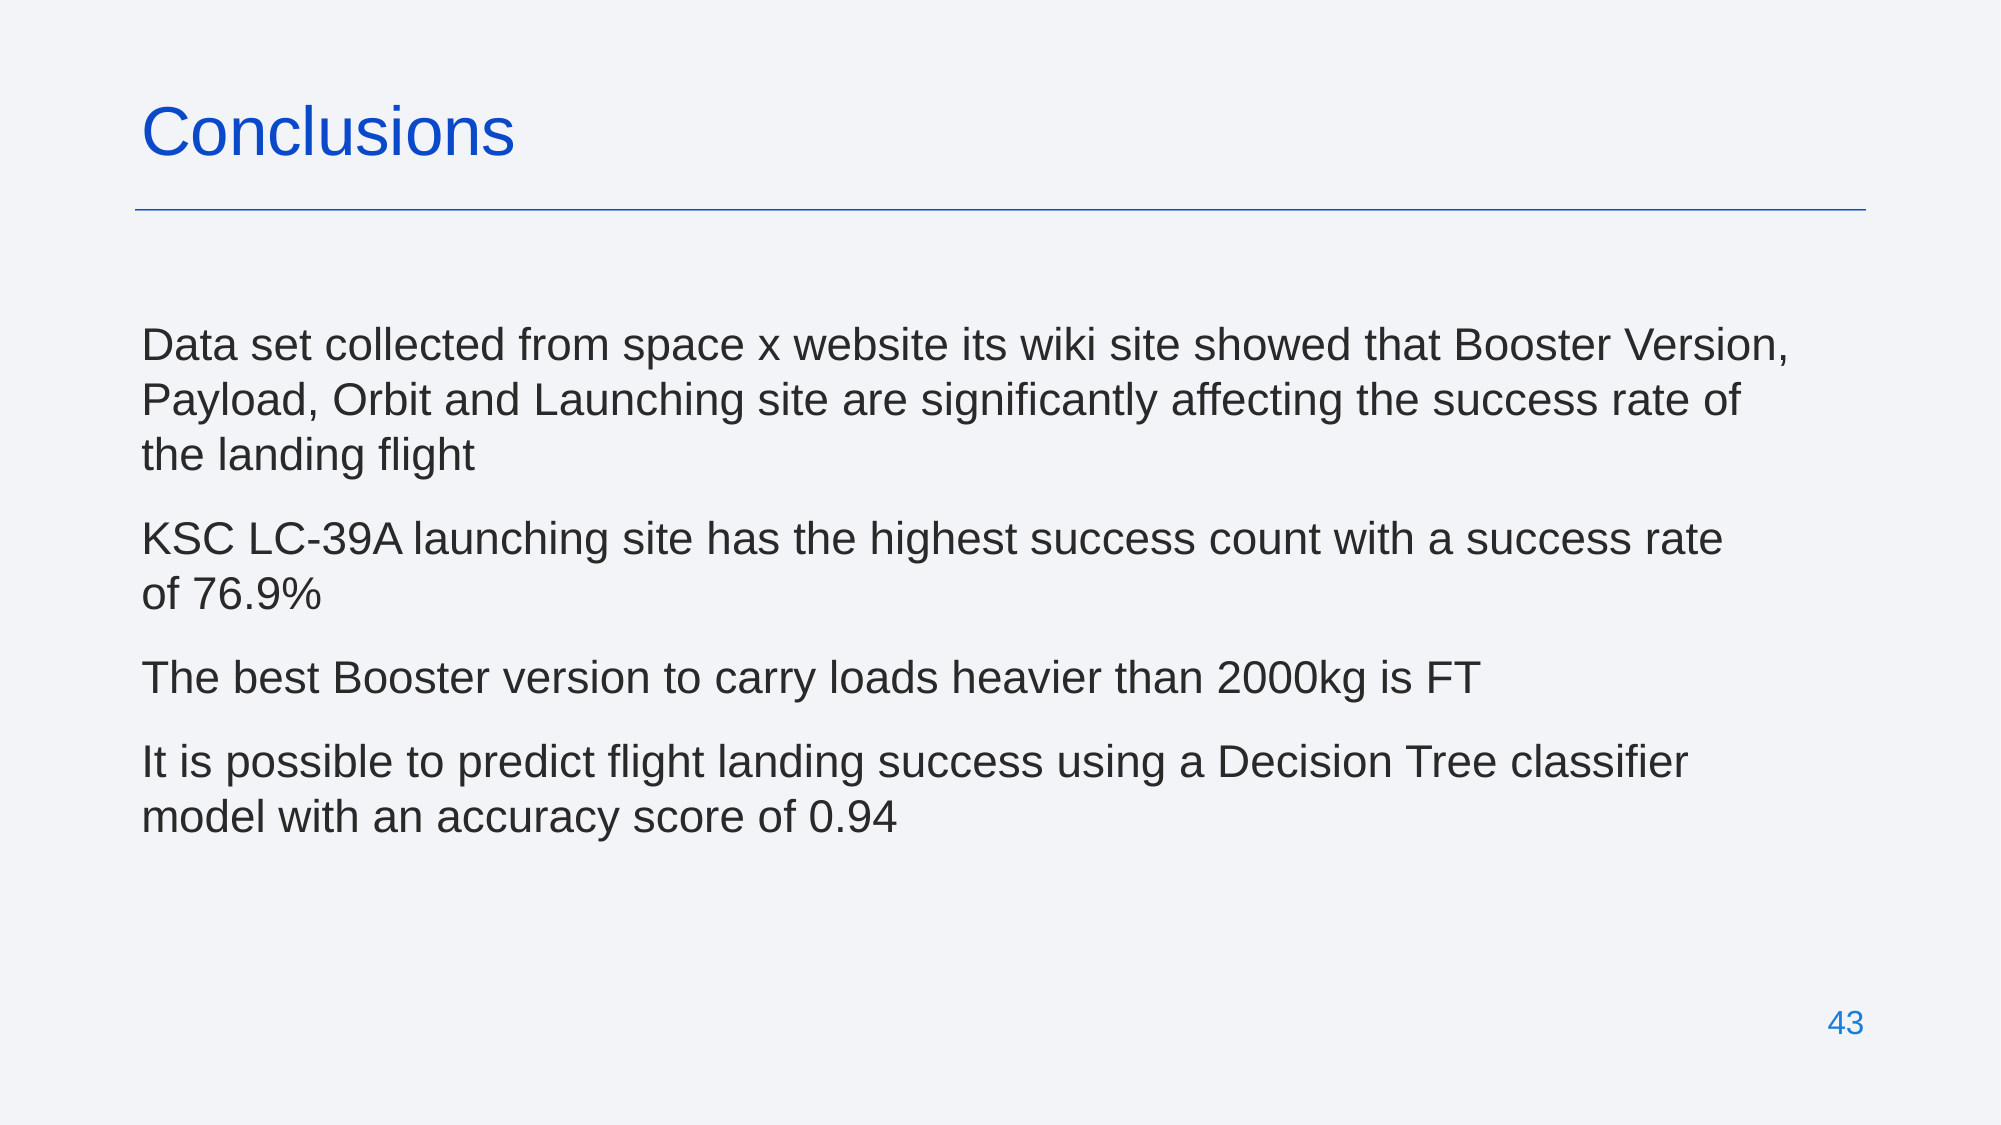

Conclusions
Data set collected from space x website its wiki site showed that Booster Version, Payload, Orbit and Launching site are significantly affecting the success rate of the landing flight
KSC LC-39A launching site has the highest success count with a success rate of 76.9%
The best Booster version to carry loads heavier than 2000kg is FT
It is possible to predict flight landing success using a Decision Tree classifier model with an accuracy score of 0.94
43